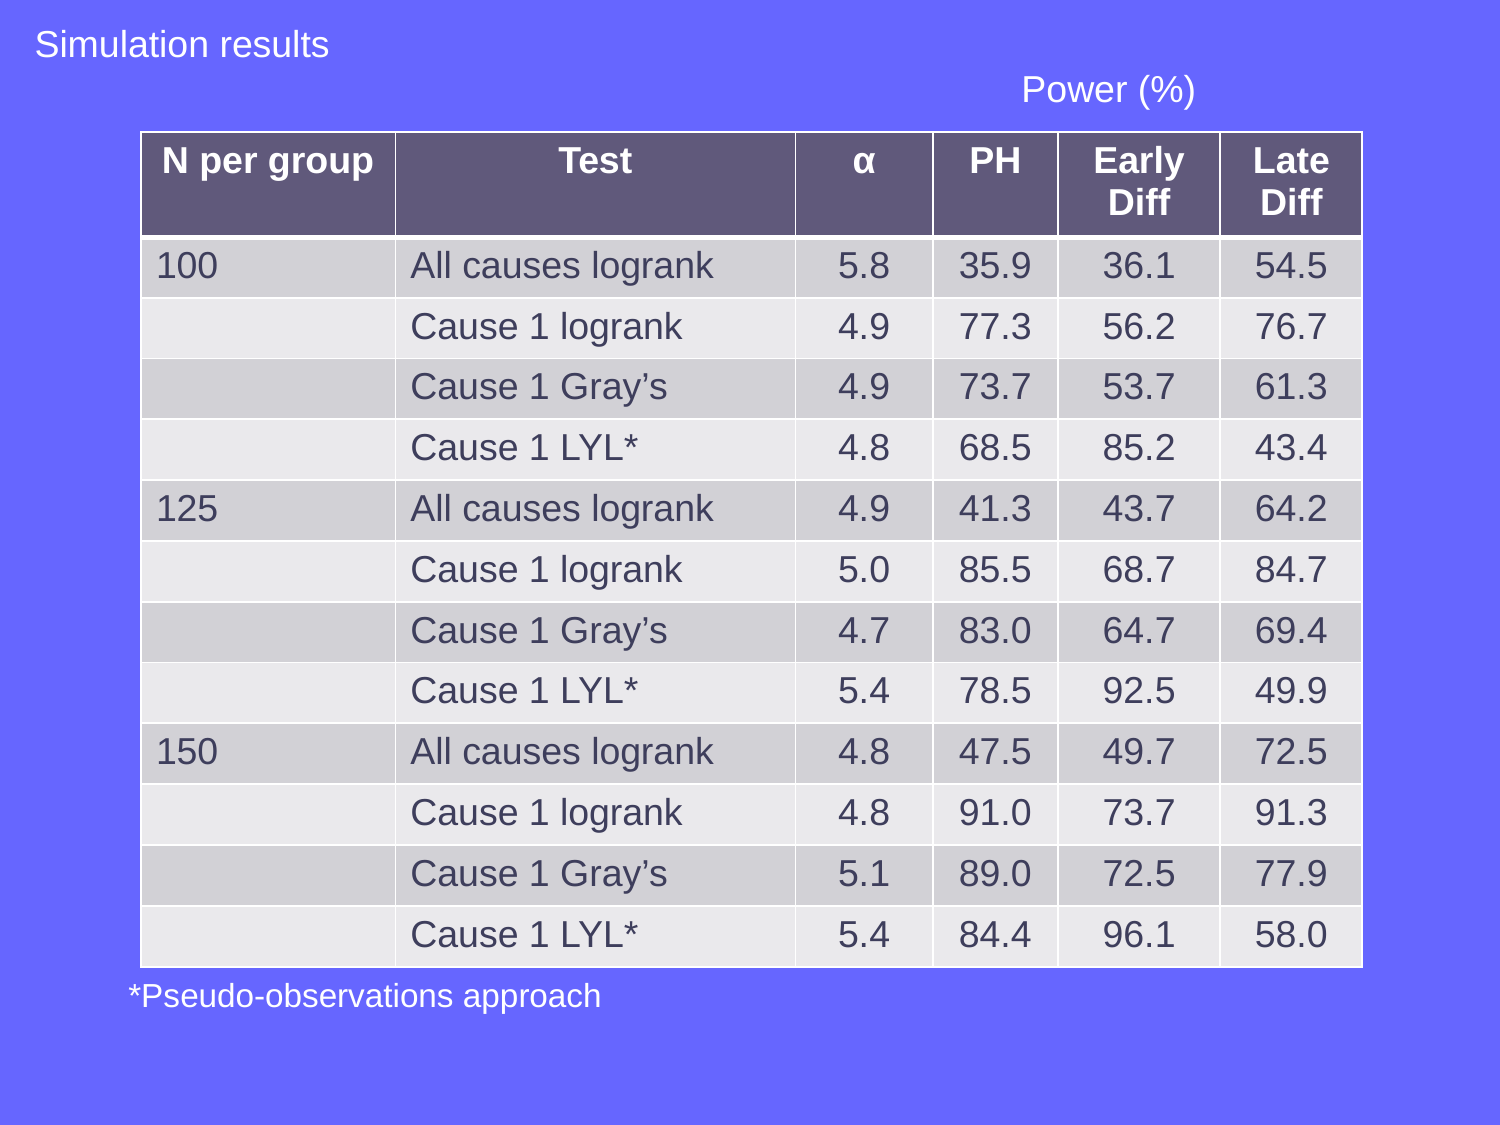

Simulation results
                                                                                              Power (%)

| N per group | Test | α | PH | Early Diff | Late Diff |
| --- | --- | --- | --- | --- | --- |
| 100 | All causes logrank | 5.8 | 35.9 | 36.1 | 54.5 |
|  | Cause 1 logrank | 4.9 | 77.3 | 56.2 | 76.7 |
|  | Cause 1 Gray’s | 4.9 | 73.7 | 53.7 | 61.3 |
|  | Cause 1 LYL\* | 4.8 | 68.5 | 85.2 | 43.4 |
| 125 | All causes logrank | 4.9 | 41.3 | 43.7 | 64.2 |
|  | Cause 1 logrank | 5.0 | 85.5 | 68.7 | 84.7 |
|  | Cause 1 Gray’s | 4.7 | 83.0 | 64.7 | 69.4 |
|  | Cause 1 LYL\* | 5.4 | 78.5 | 92.5 | 49.9 |
| 150 | All causes logrank | 4.8 | 47.5 | 49.7 | 72.5 |
|  | Cause 1 logrank | 4.8 | 91.0 | 73.7 | 91.3 |
|  | Cause 1 Gray’s | 5.1 | 89.0 | 72.5 | 77.9 |
|  | Cause 1 LYL\* | 5.4 | 84.4 | 96.1 | 58.0 |
*Pseudo-observations approach